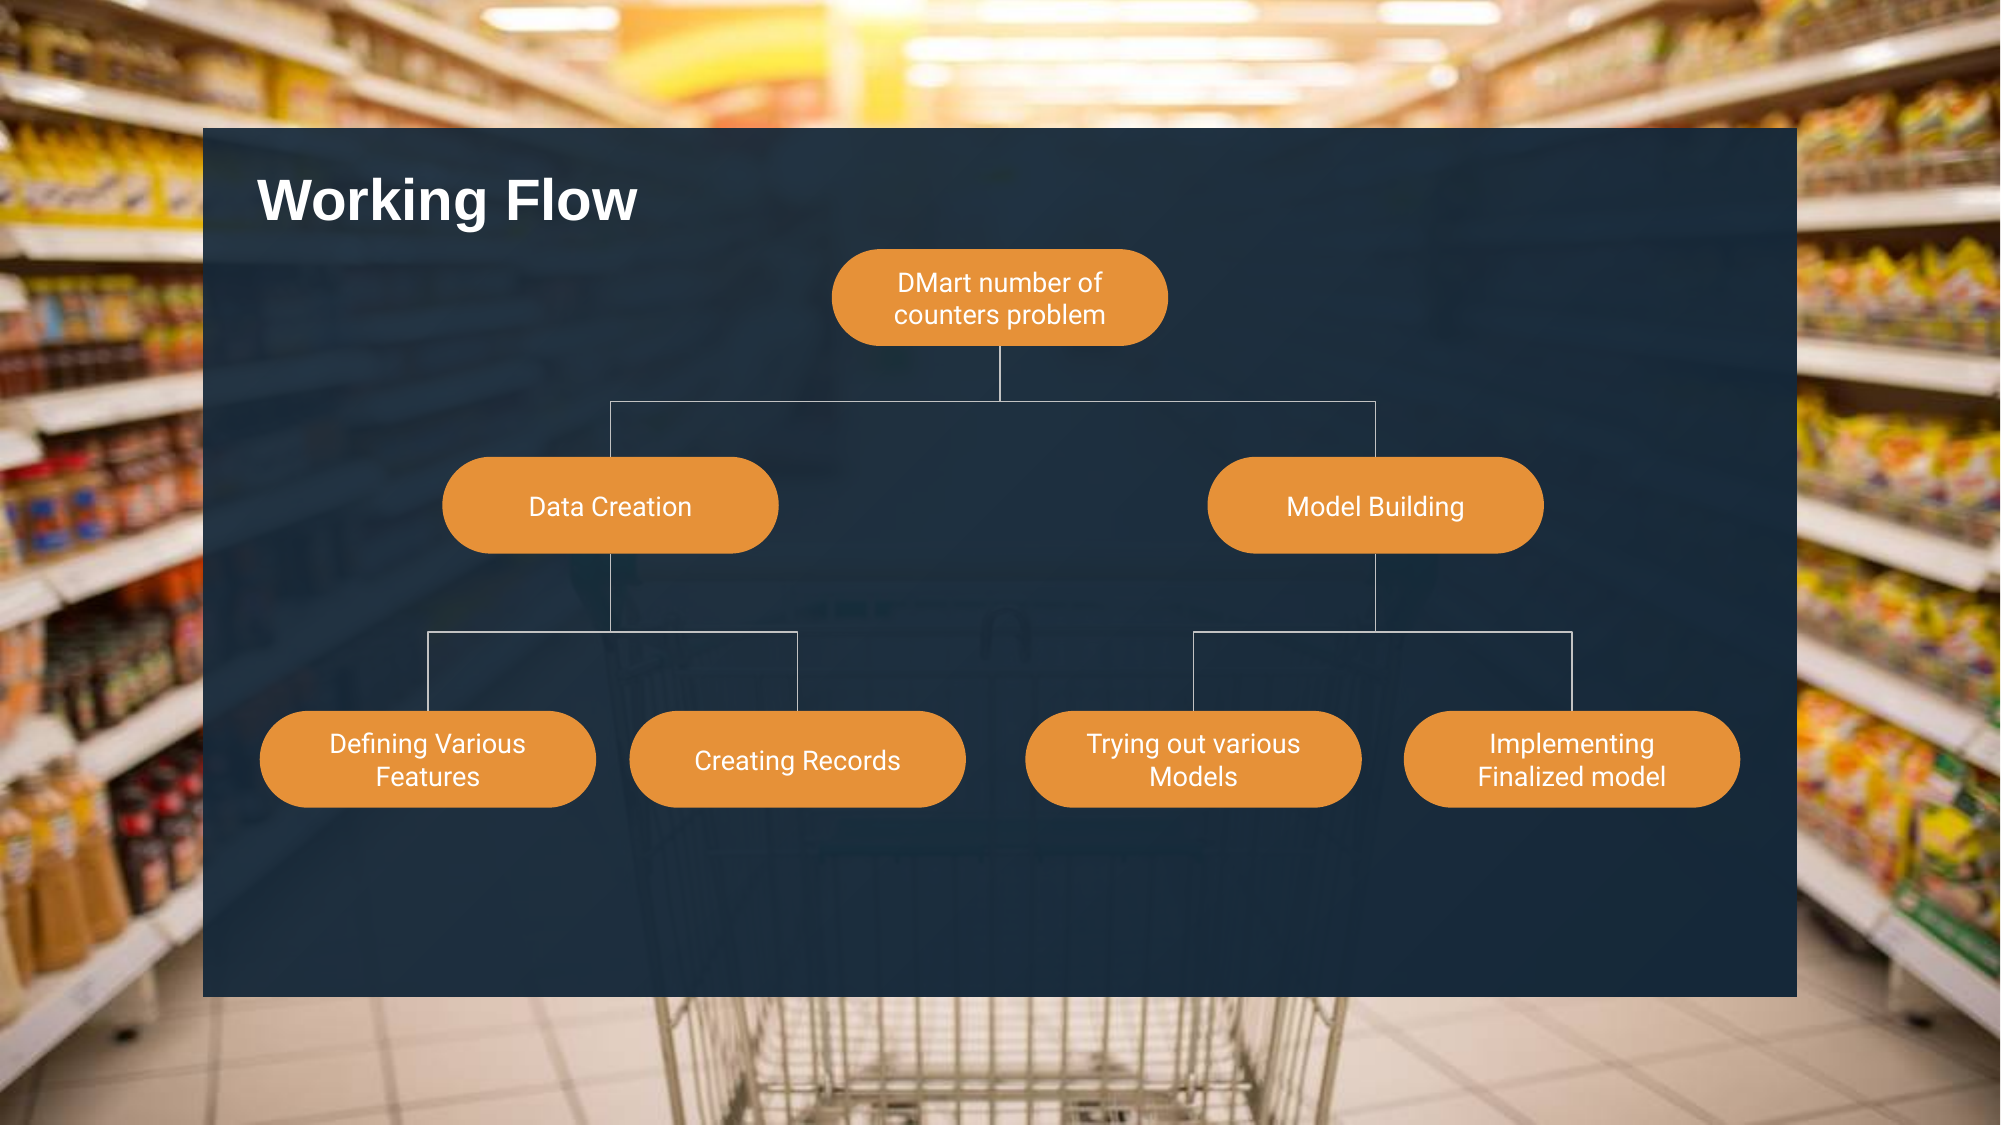

Working Flow
DMart number of counters problem
Data Creation
Model Building
Defining Various Features
Creating Records
Trying out various Models
Implementing Finalized model